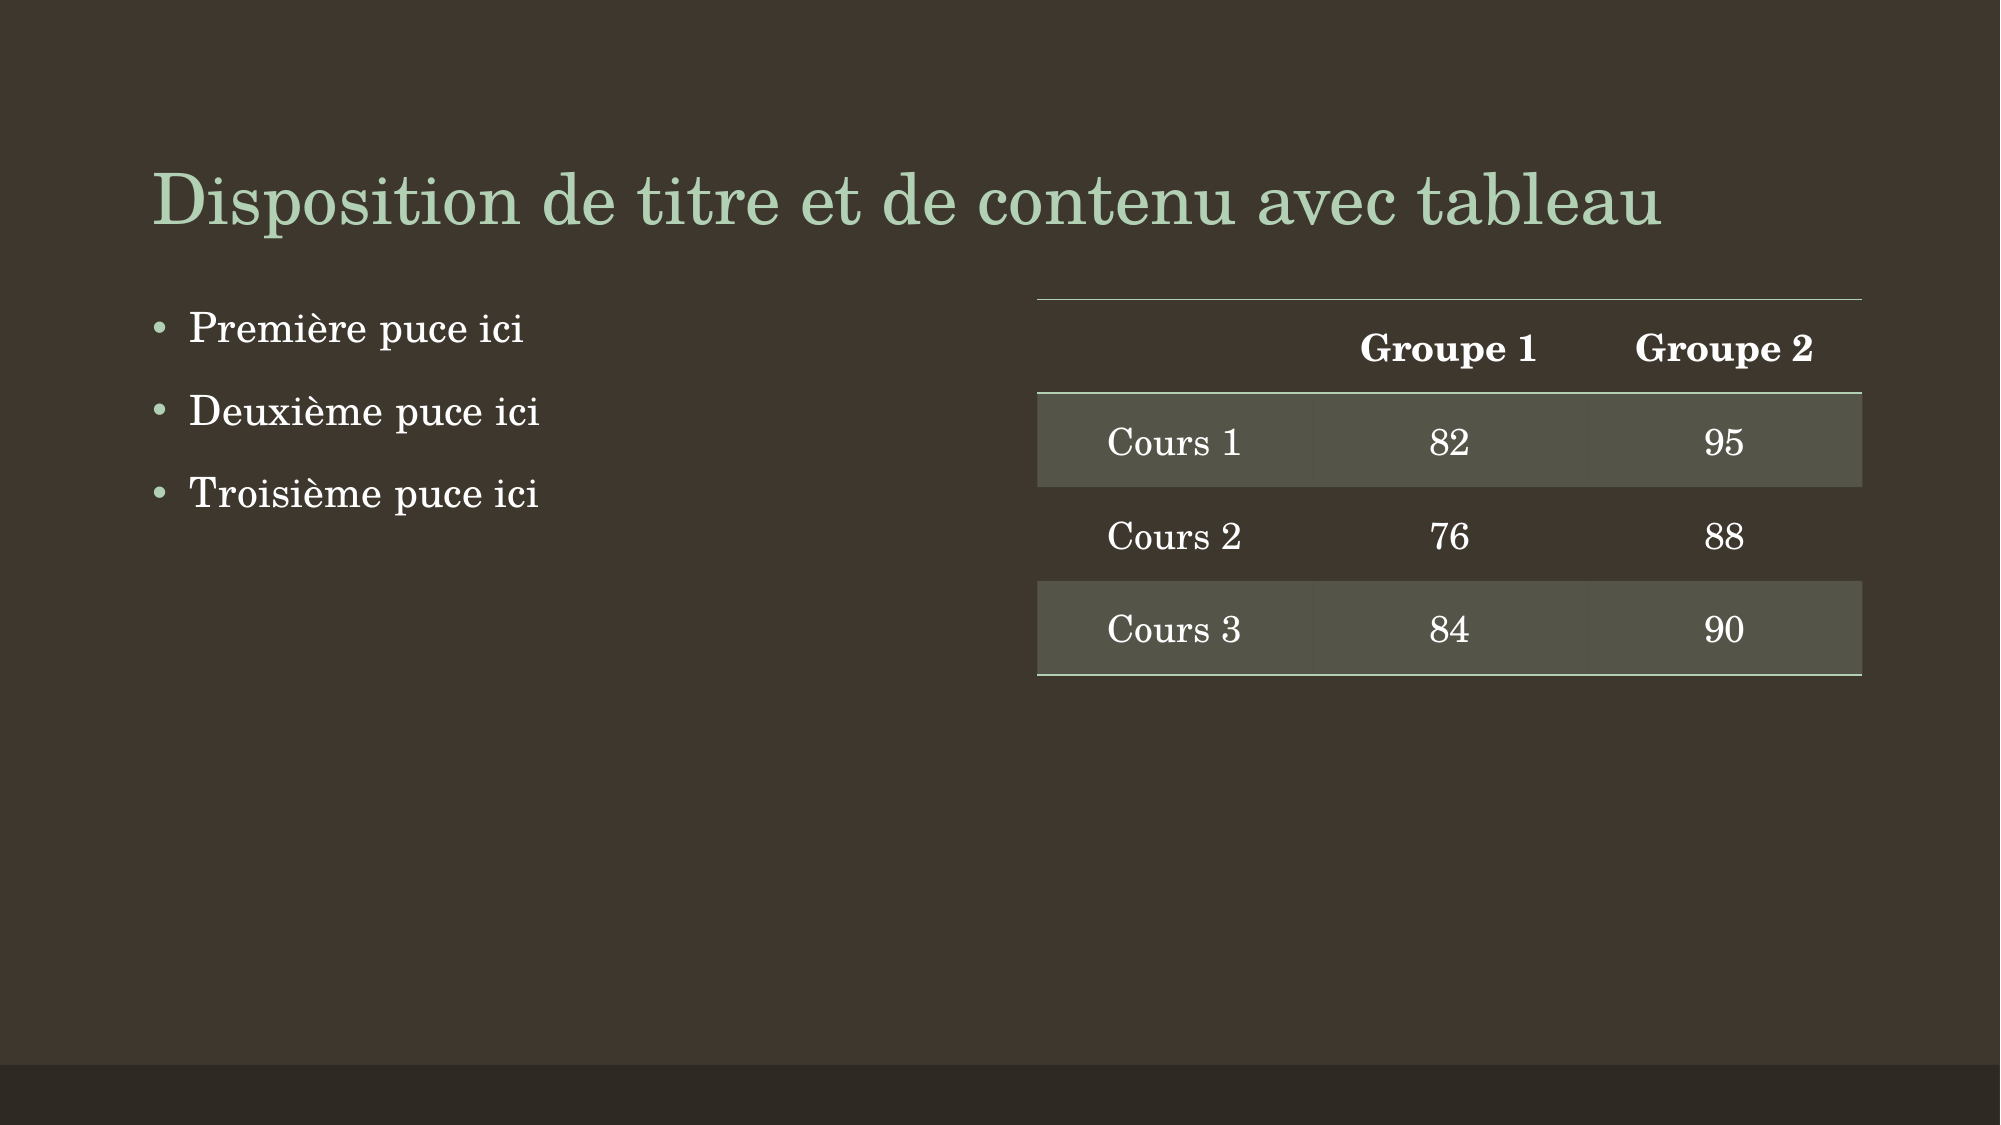

# Disposition de titre et de contenu avec tableau
|  | Groupe 1 | Groupe 2 |
| --- | --- | --- |
| Cours 1 | 82 | 95 |
| Cours 2 | 76 | 88 |
| Cours 3 | 84 | 90 |
Première puce ici
Deuxième puce ici
Troisième puce ici